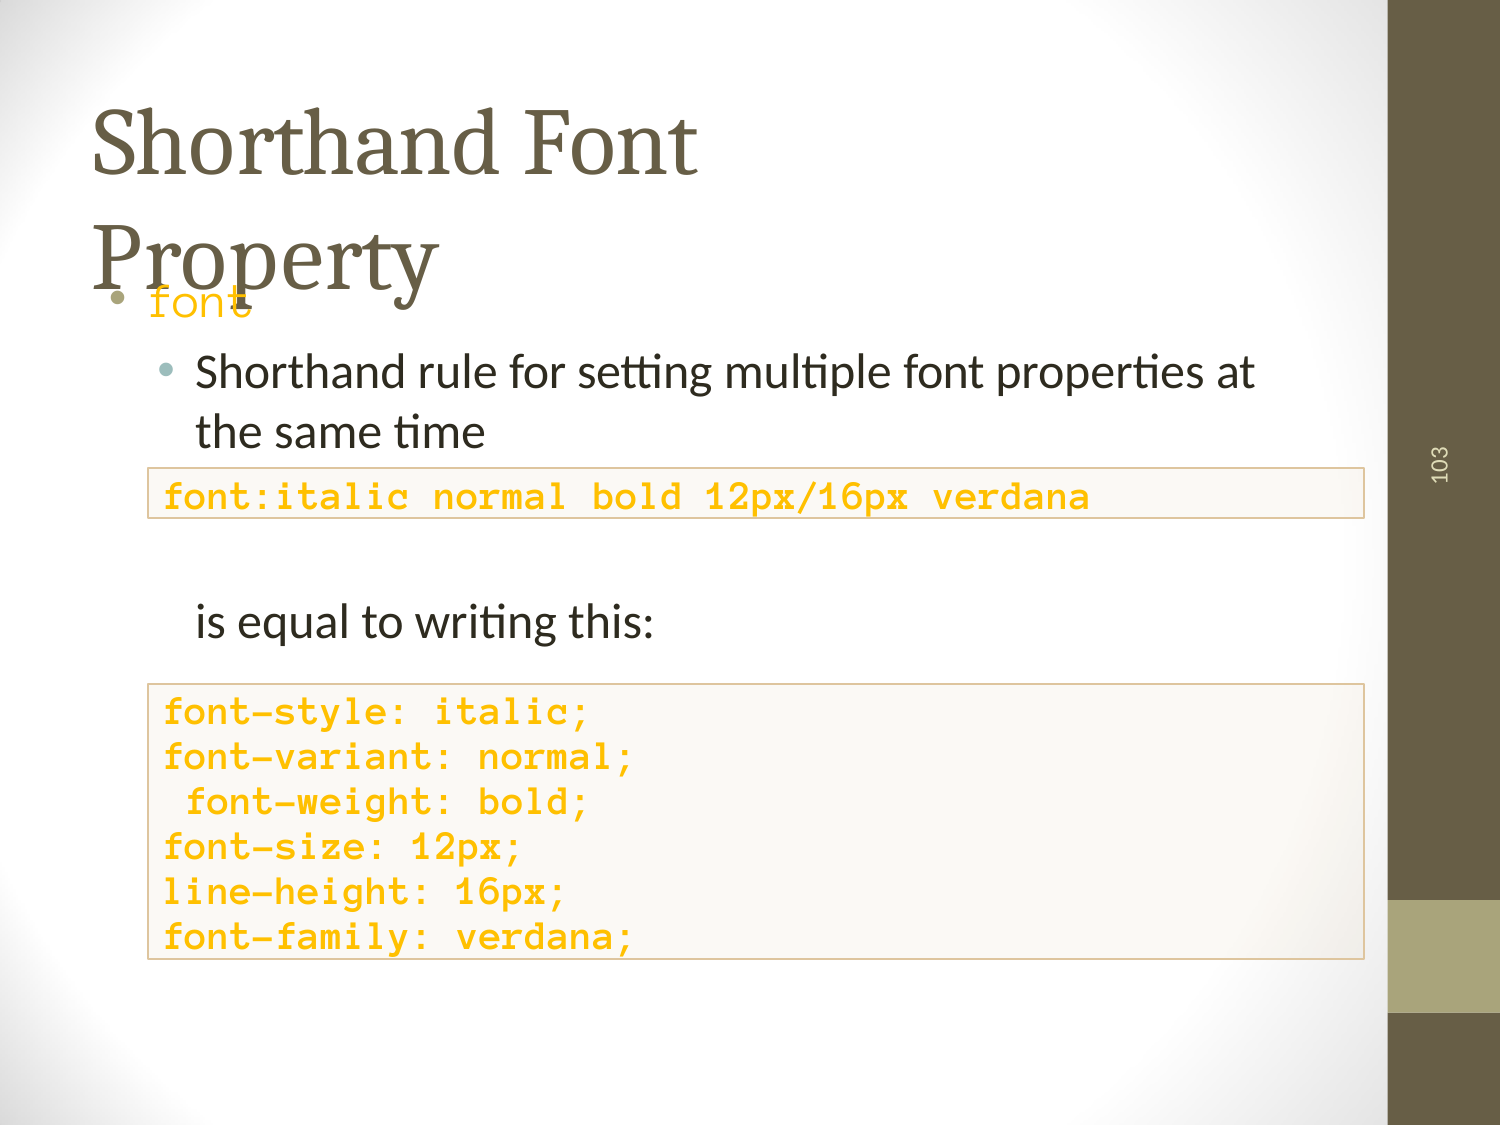

# Shorthand Font Property
font
Shorthand rule for setting multiple font properties at
the same time
103
font:italic normal bold 12px/16px verdana
is equal to writing this:
font-style: italic;  font-variant: normal;  font-weight: bold;  font-size: 12px;  line-height: 16px;  font-family: verdana;